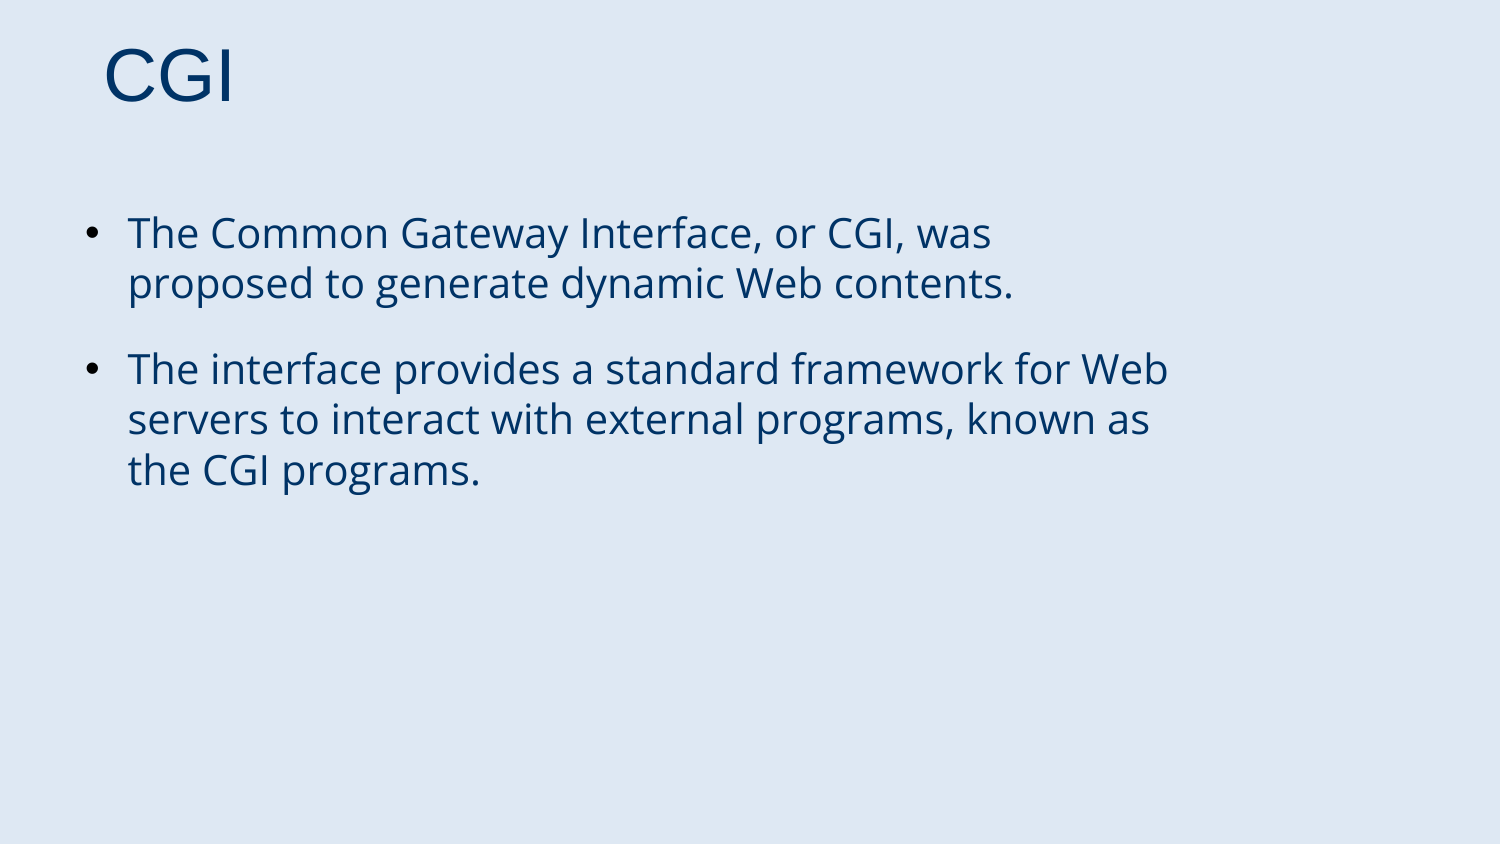

# CGI
The Common Gateway Interface, or CGI, was proposed to generate dynamic Web contents.
The interface provides a standard framework for Web servers to interact with external programs, known as the CGI programs.